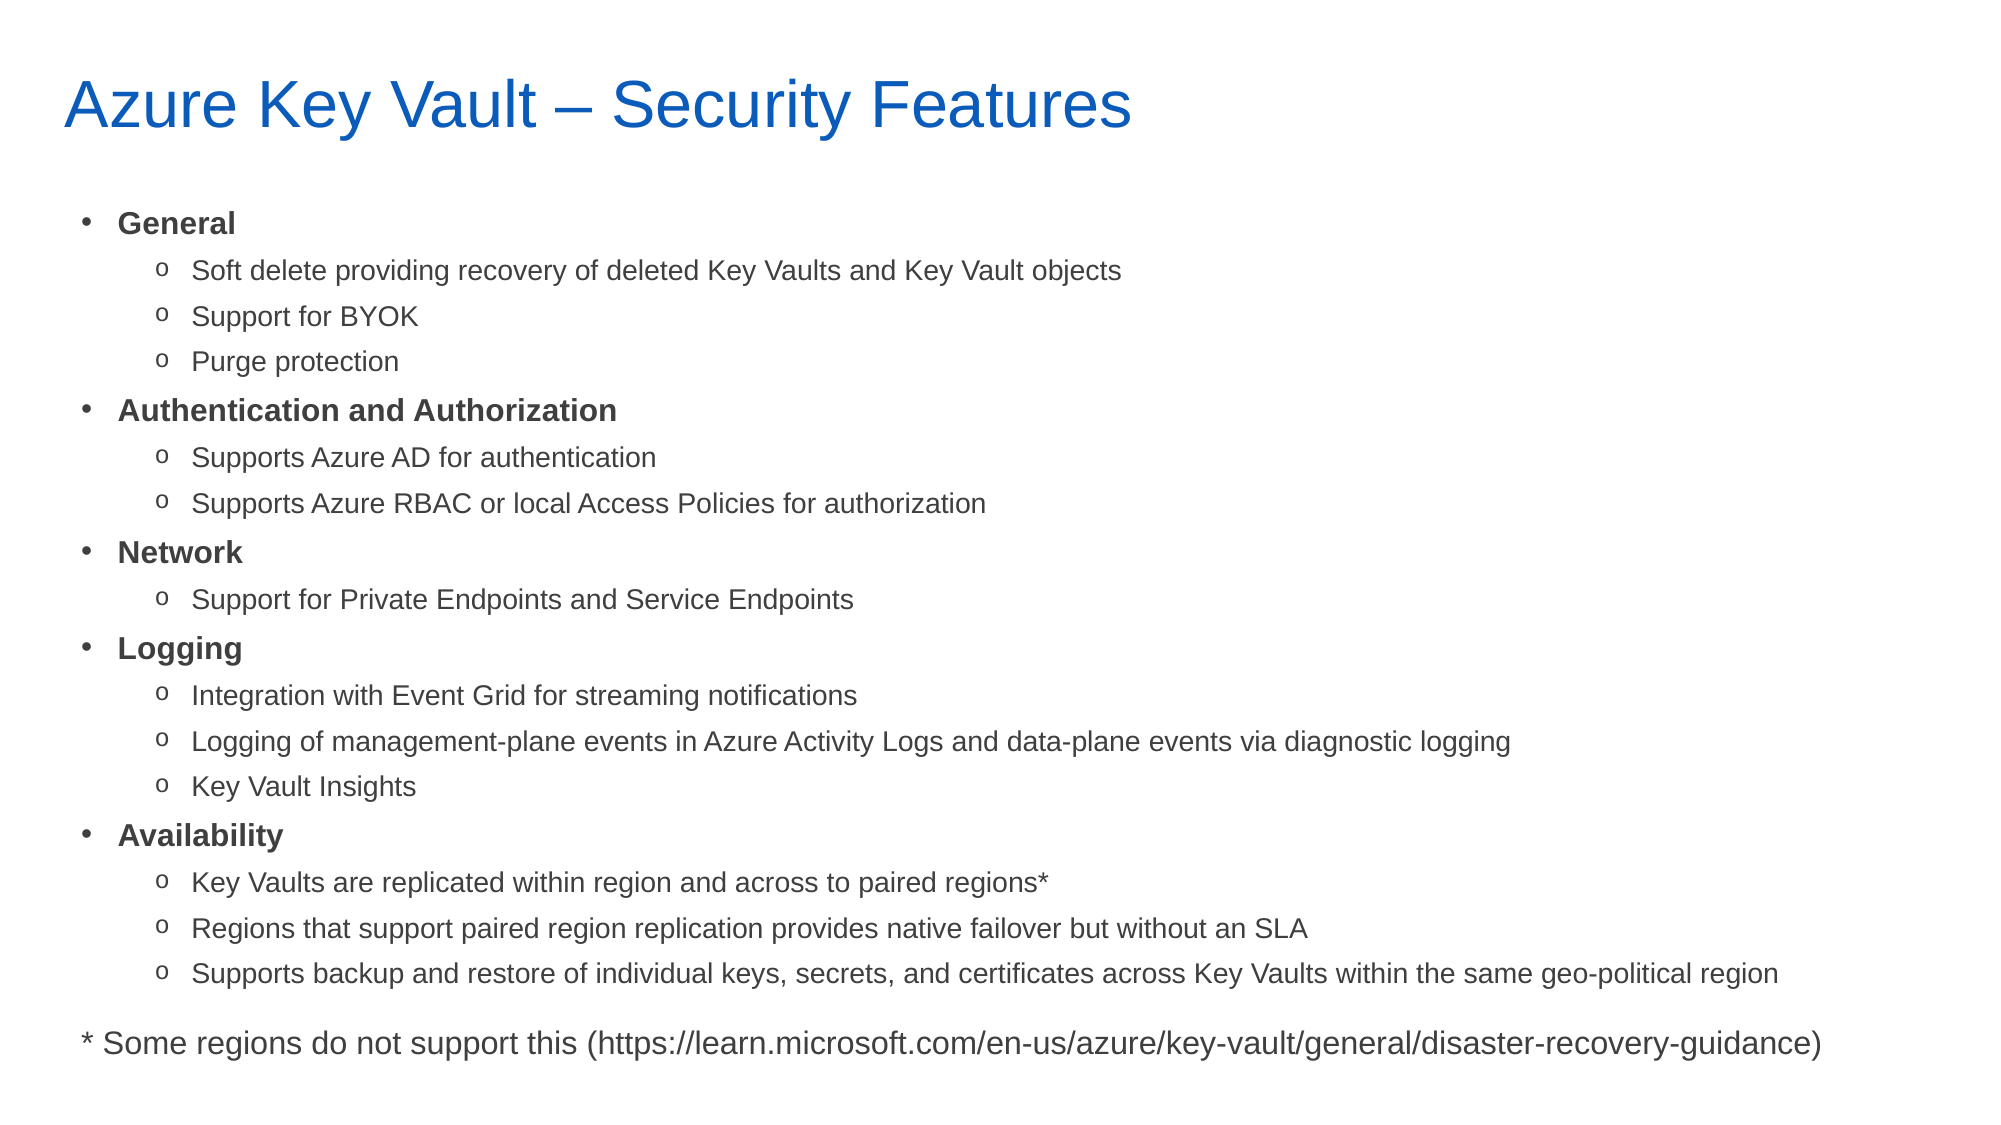

# Azure Key Vault – Security Features
General
Soft delete providing recovery of deleted Key Vaults and Key Vault objects
Support for BYOK
Purge protection
Authentication and Authorization
Supports Azure AD for authentication
Supports Azure RBAC or local Access Policies for authorization
Network
Support for Private Endpoints and Service Endpoints
Logging
Integration with Event Grid for streaming notifications
Logging of management-plane events in Azure Activity Logs and data-plane events via diagnostic logging
Key Vault Insights
Availability
Key Vaults are replicated within region and across to paired regions*
Regions that support paired region replication provides native failover but without an SLA
Supports backup and restore of individual keys, secrets, and certificates across Key Vaults within the same geo-political region

* Some regions do not support this (https://learn.microsoft.com/en-us/azure/key-vault/general/disaster-recovery-guidance)